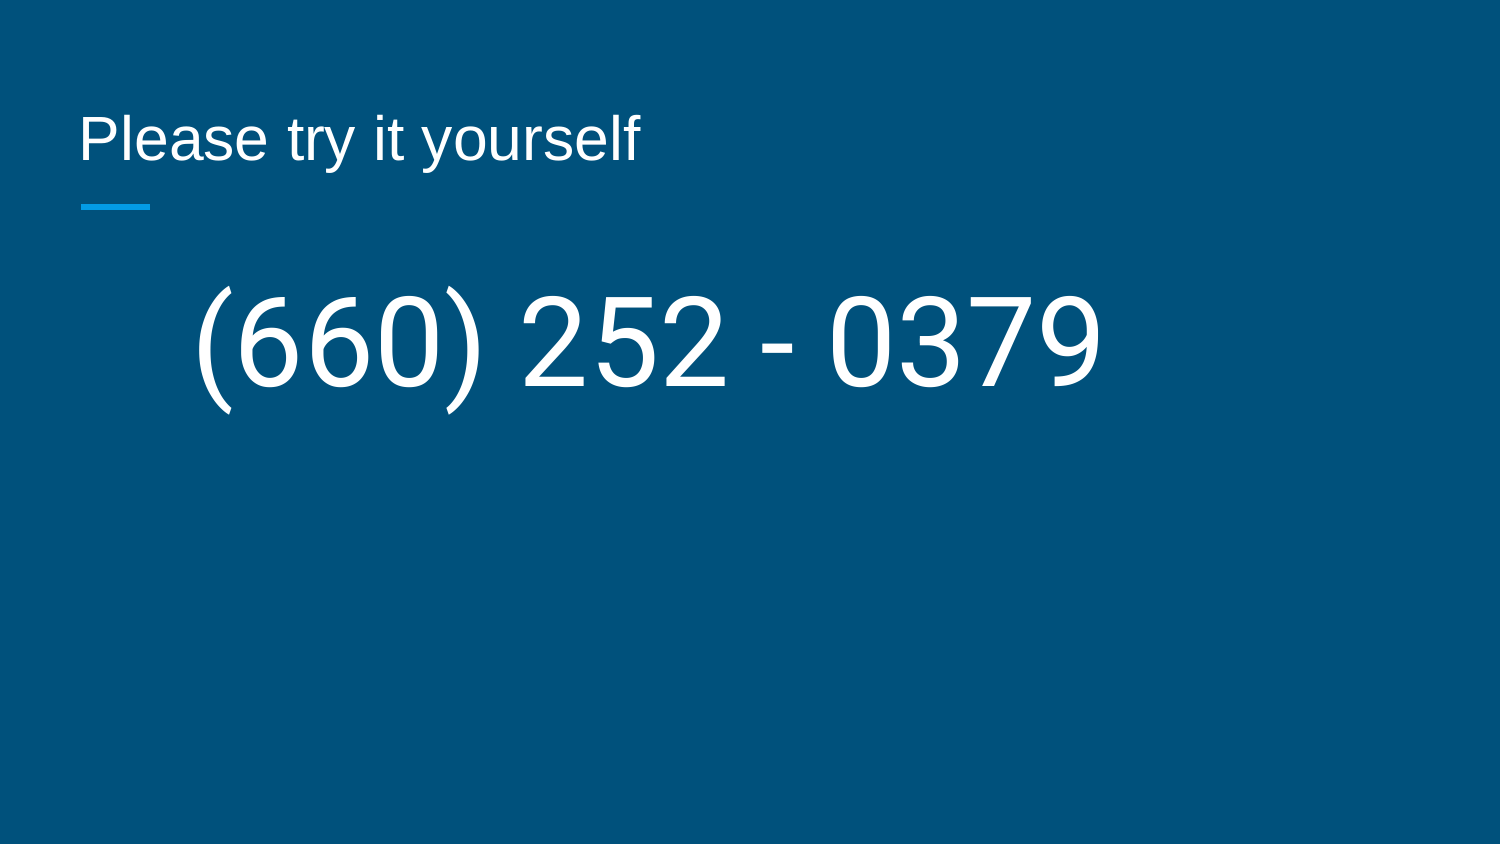

# Please try it yourself
(660) 252 - 0379